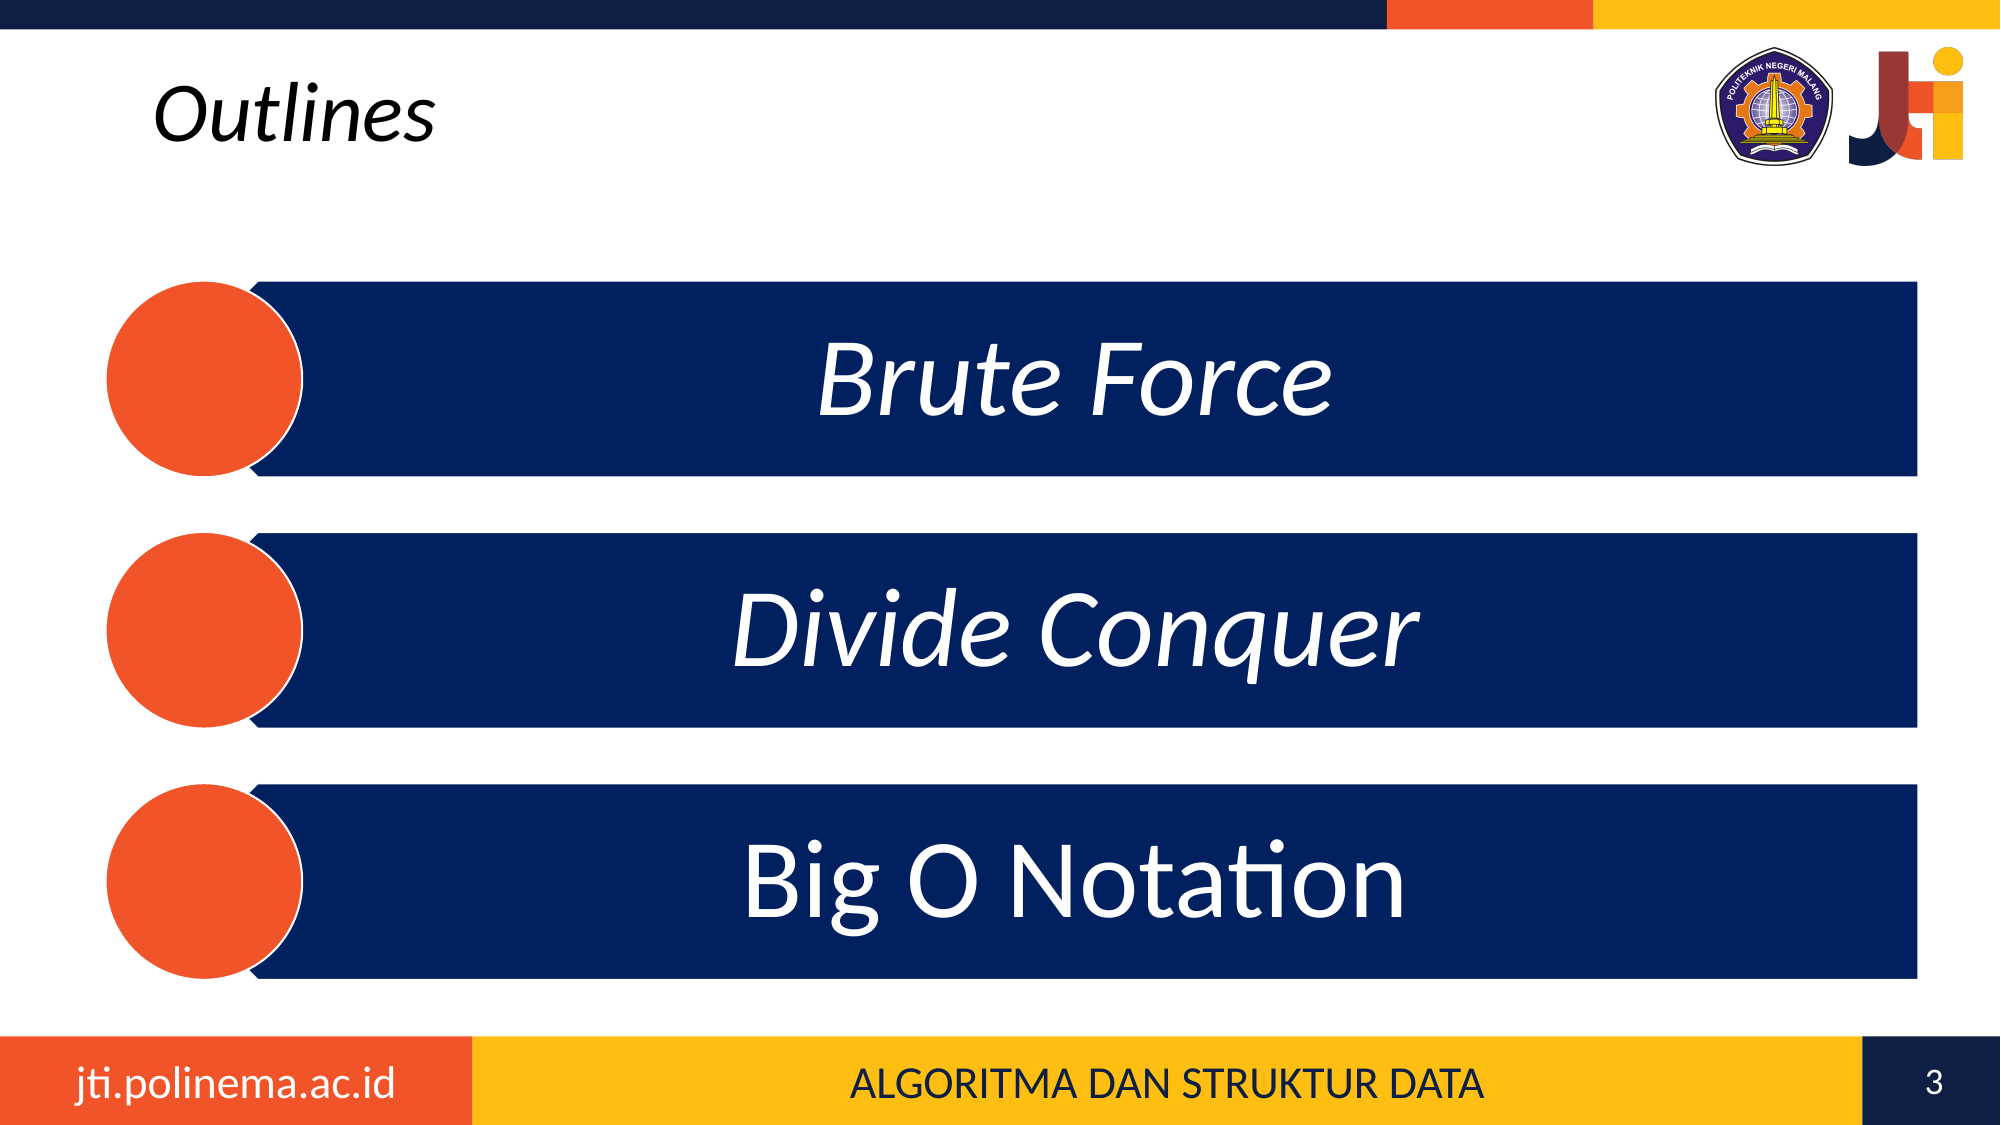

# Outlines

Brute Force

Divide Conquer

Big O Notation
3